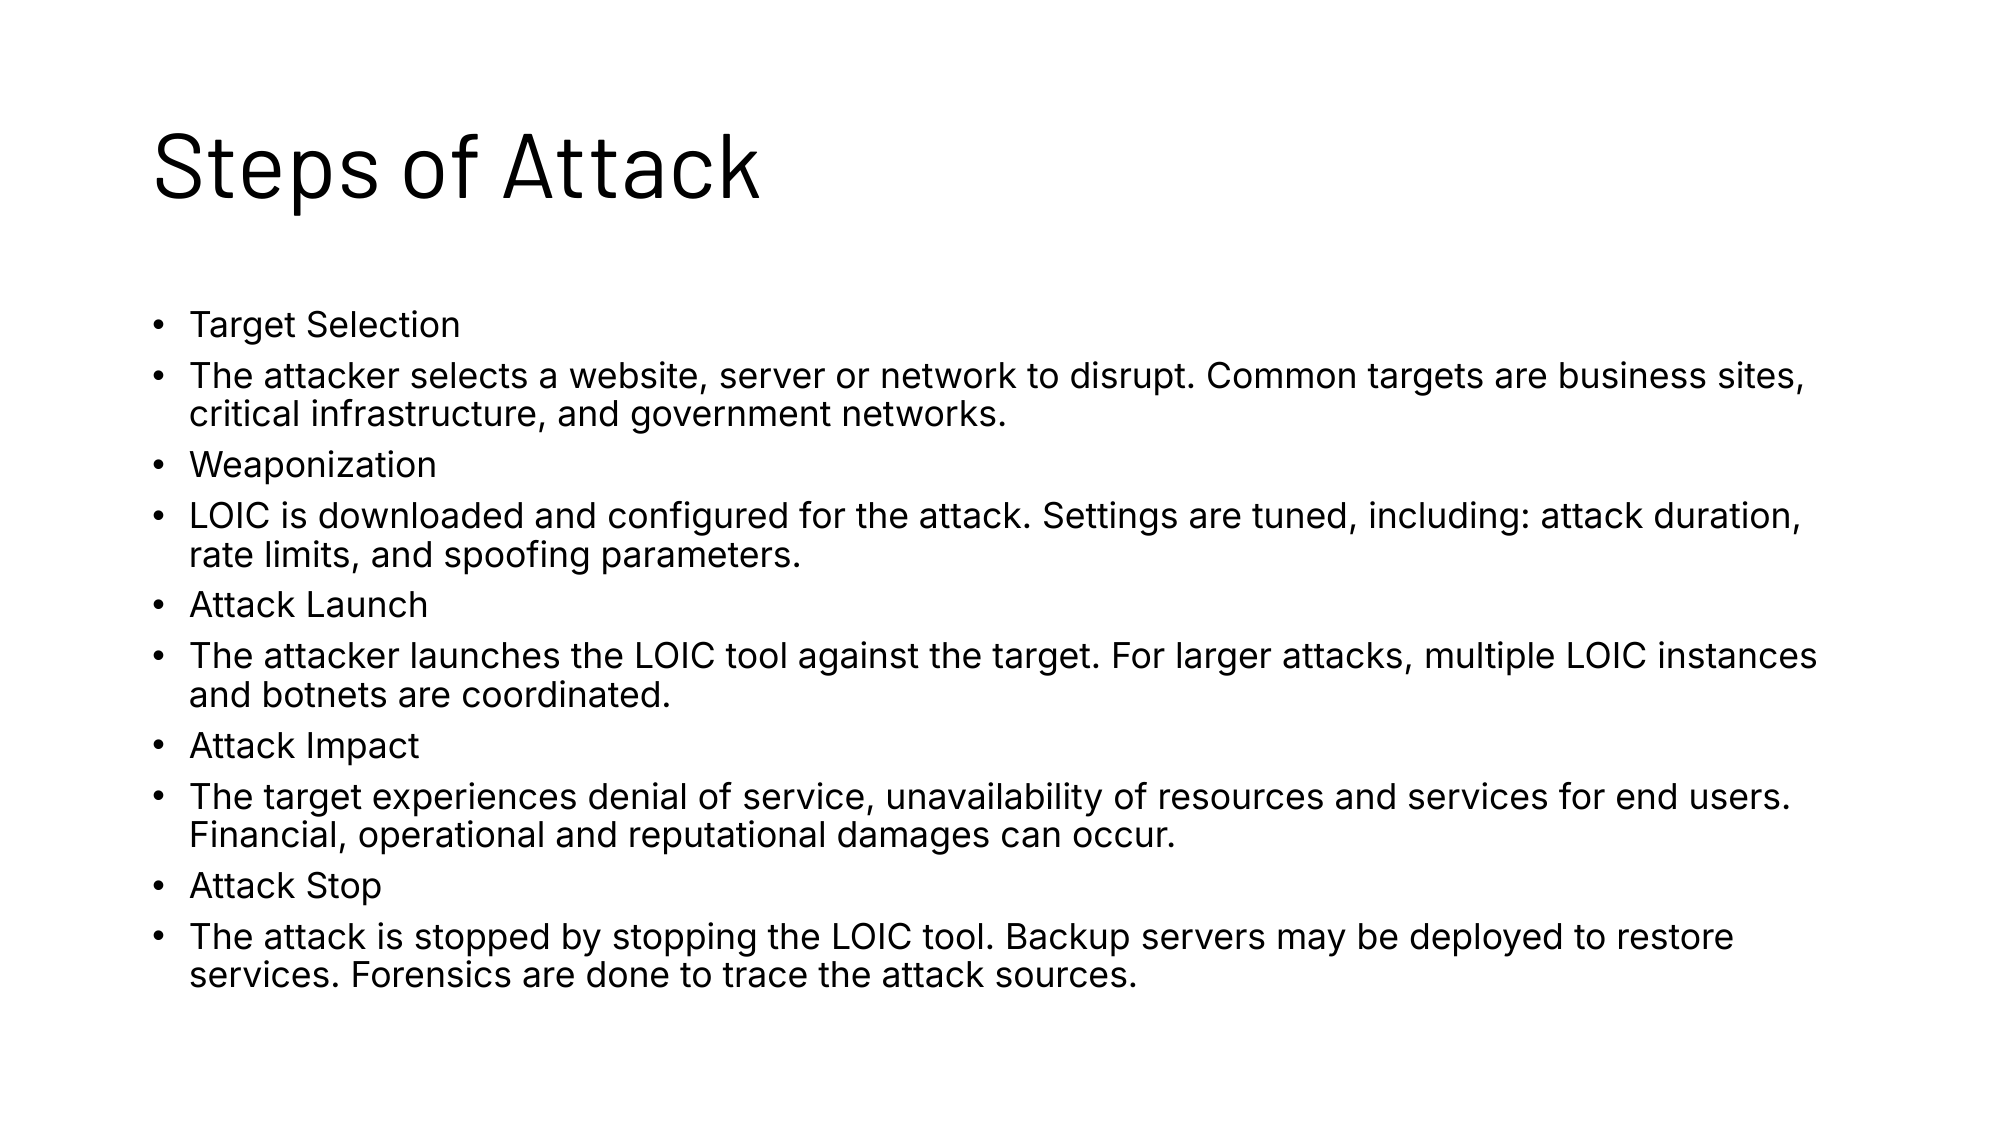

# Steps of Attack
Target Selection
The attacker selects a website, server or network to disrupt. Common targets are business sites, critical infrastructure, and government networks.
Weaponization
LOIC is downloaded and configured for the attack. Settings are tuned, including: attack duration, rate limits, and spoofing parameters.
Attack Launch
The attacker launches the LOIC tool against the target. For larger attacks, multiple LOIC instances and botnets are coordinated.
Attack Impact
The target experiences denial of service, unavailability of resources and services for end users. Financial, operational and reputational damages can occur.
Attack Stop
The attack is stopped by stopping the LOIC tool. Backup servers may be deployed to restore services. Forensics are done to trace the attack sources.